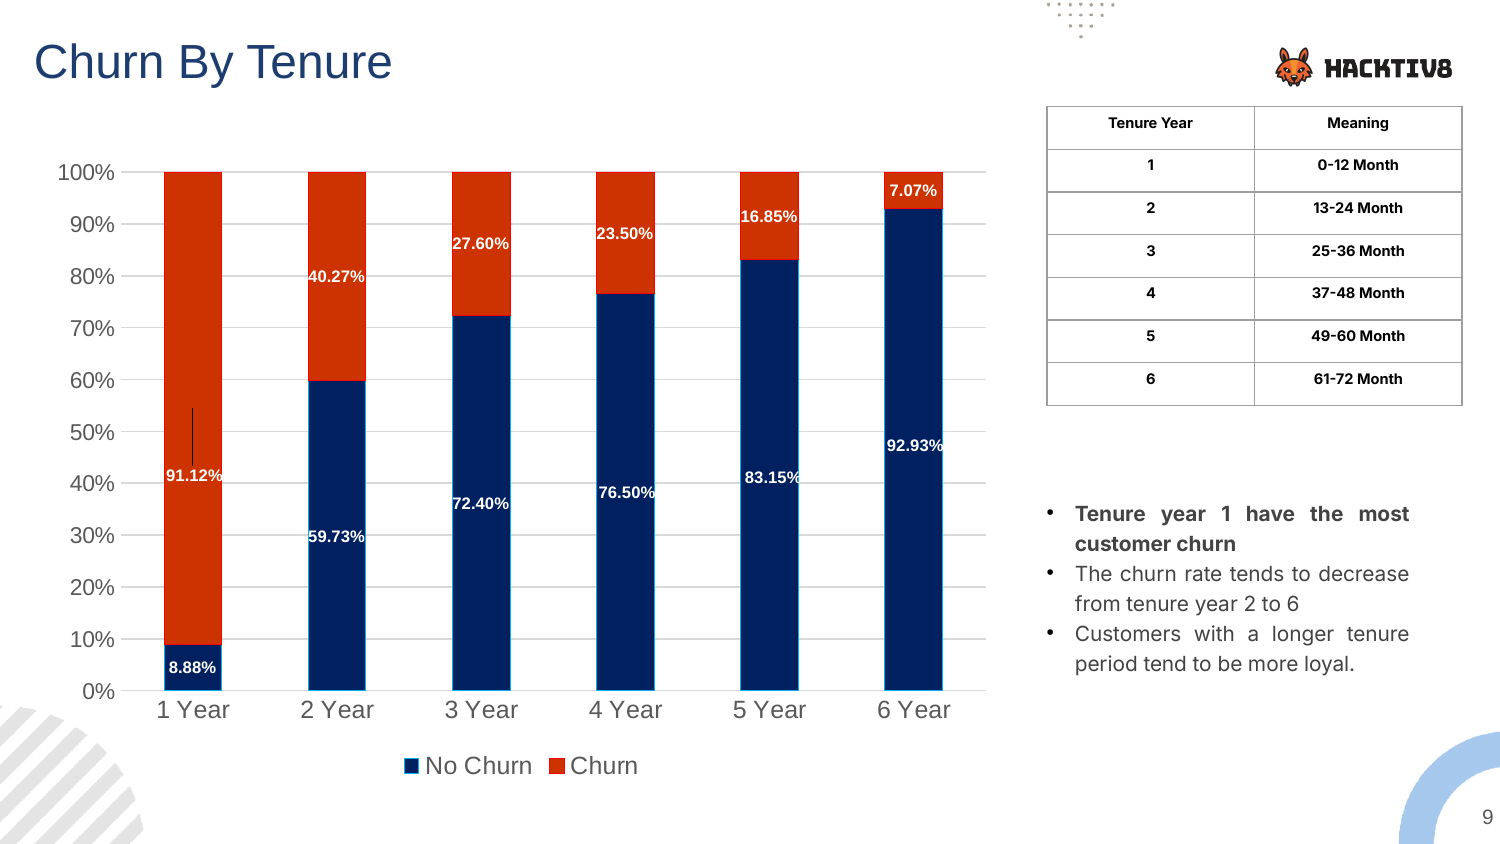

Churn By Tenure
| Tenure Year | Meaning |
| --- | --- |
| 1 | 0-12 Month |
| 2 | 13-24 Month |
| 3 | 25-36 Month |
| 4 | 37-48 Month |
| 5 | 49-60 Month |
| 6 | 61-72 Month |

### Chart

| Category | No Churn | Churn |
|---|---|---|
| 1 Year | 0.0888 | 0.9112 |
| 2 Year | 0.5973 | 0.4027 |
| 3 Year | 0.724 | 0.276 |
| 4 Year | 0.765 | 0.235 |
| 5 Year | 0.8315 | 0.1685 |
| 6 Year | 0.9293 | 0.0707 |
Tenure year 1 have the most customer churn
The churn rate tends to decrease from tenure year 2 to 6
Customers with a longer tenure period tend to be more loyal.
9